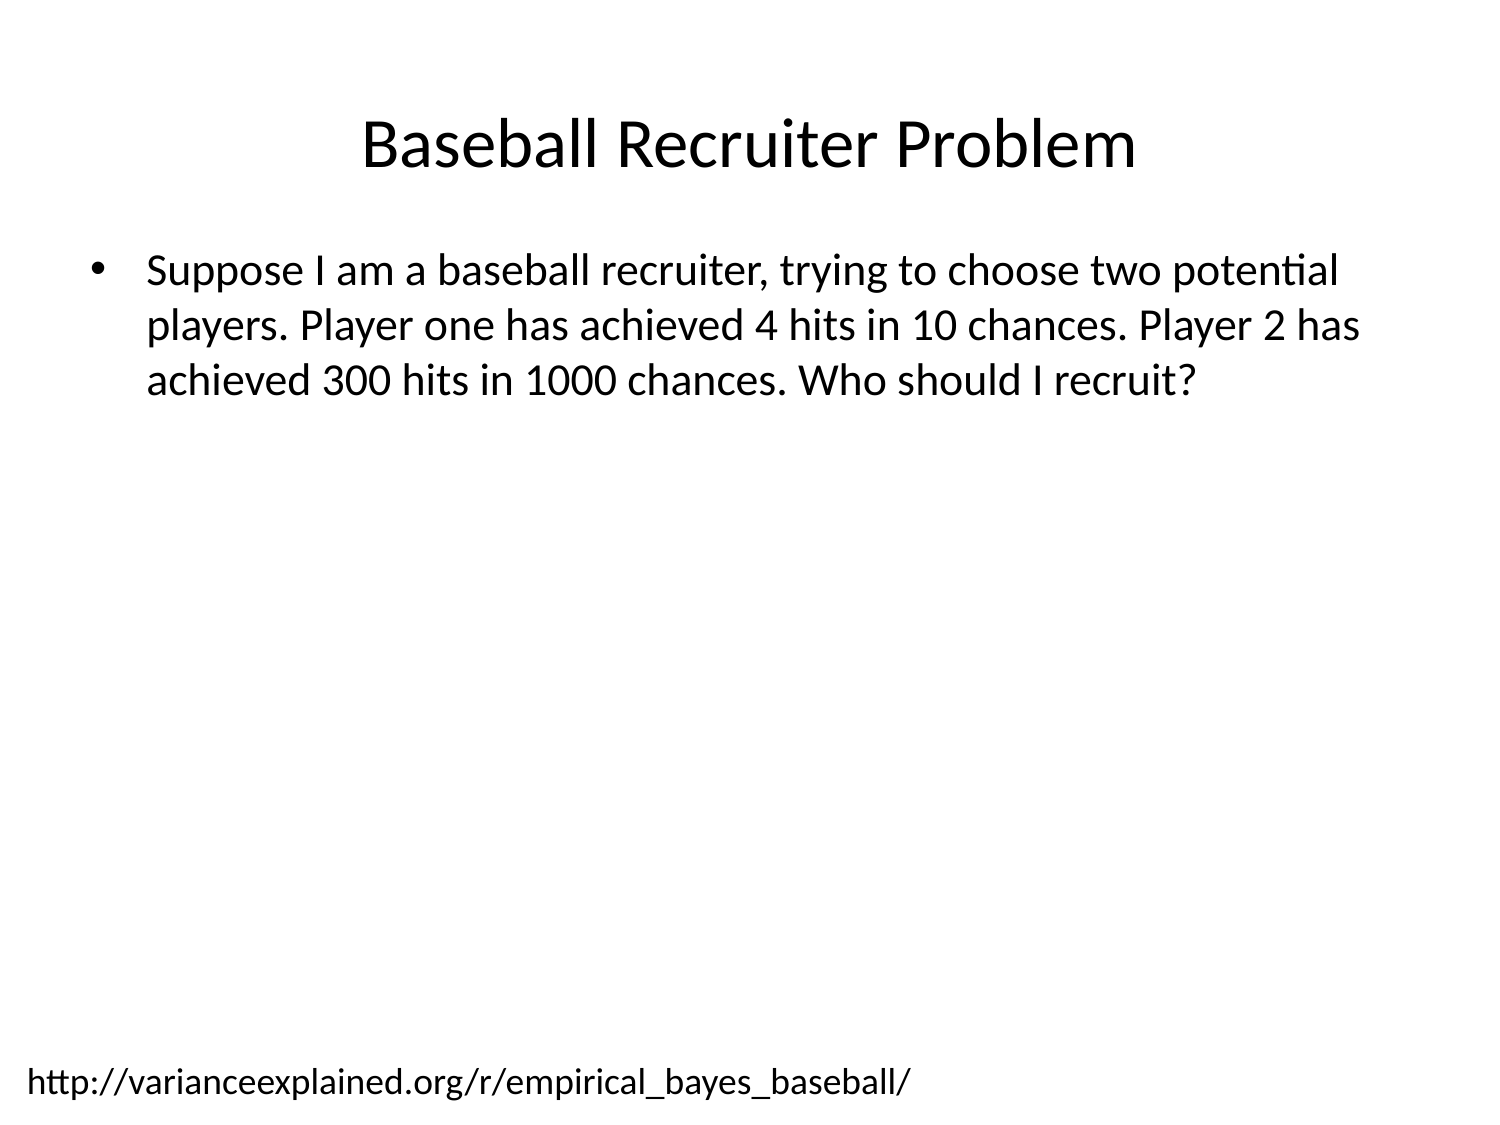

# Baseball Recruiter Problem
Suppose I am a baseball recruiter, trying to choose two potential players. Player one has achieved 4 hits in 10 chances. Player 2 has achieved 300 hits in 1000 chances. Who should I recruit?
http://varianceexplained.org/r/empirical_bayes_baseball/